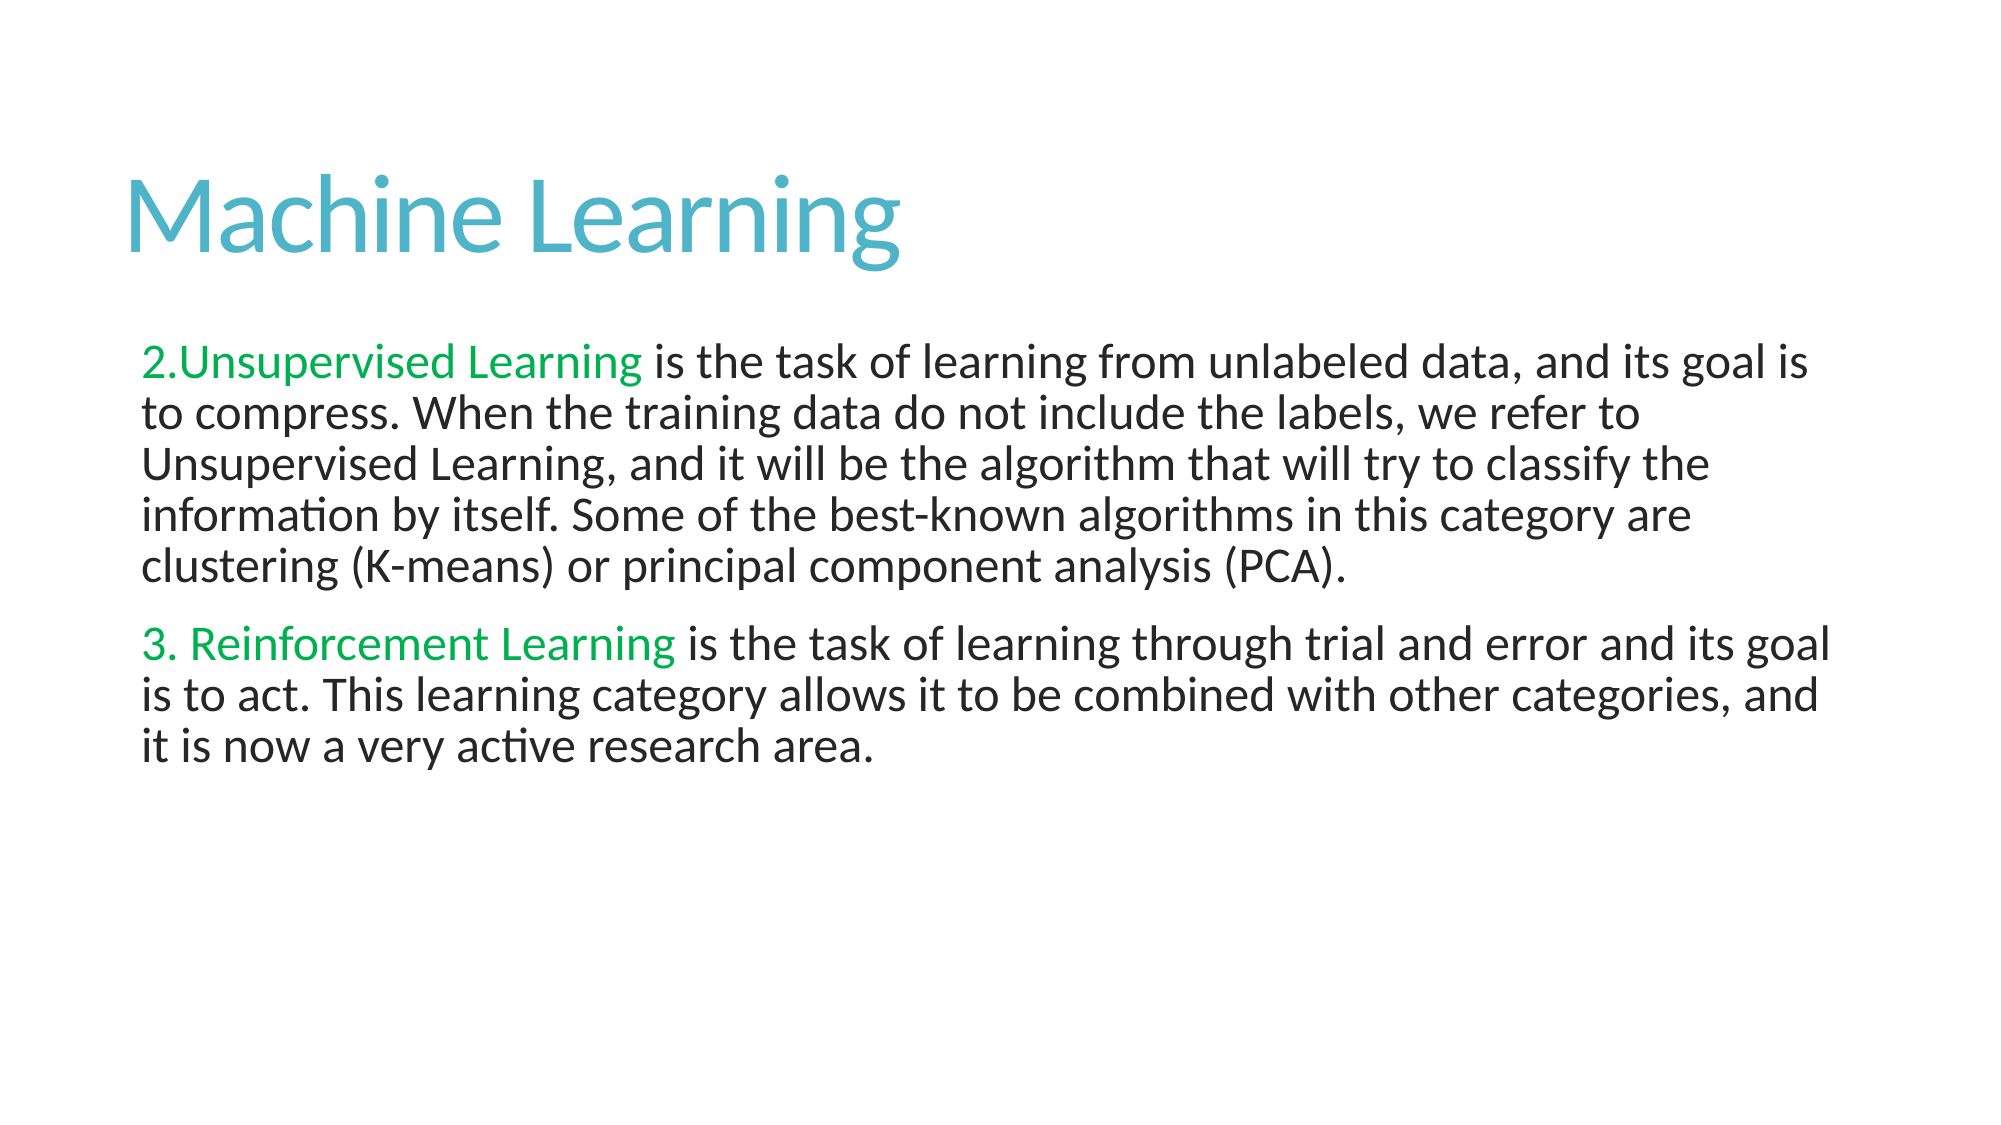

# Machine Learning
2.Unsupervised Learning is the task of learning from unlabeled data, and its goal is to compress. When the training data do not include the labels, we refer to Unsupervised Learning, and it will be the algorithm that will try to classify the information by itself. Some of the best-known algorithms in this category are clustering (K-means) or principal component analysis (PCA).
3. Reinforcement Learning is the task of learning through trial and error and its goal is to act. This learning category allows it to be combined with other categories, and it is now a very active research area.